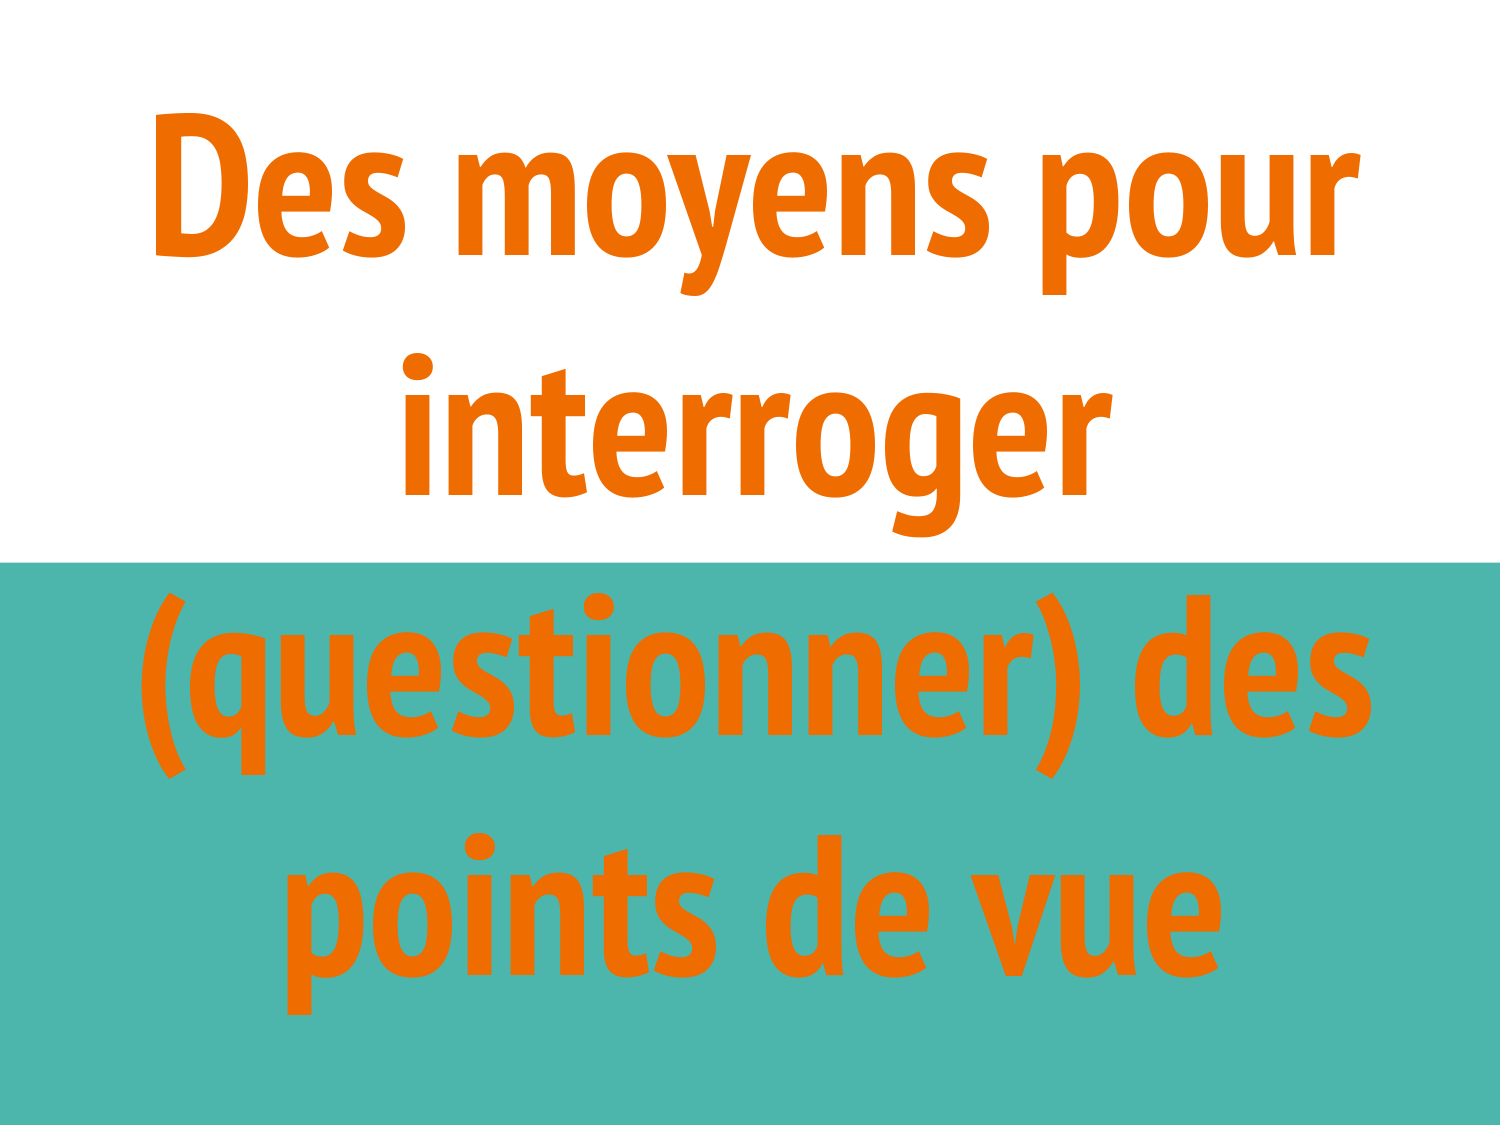

# Des moyens pour interroger (questionner) des points de vue